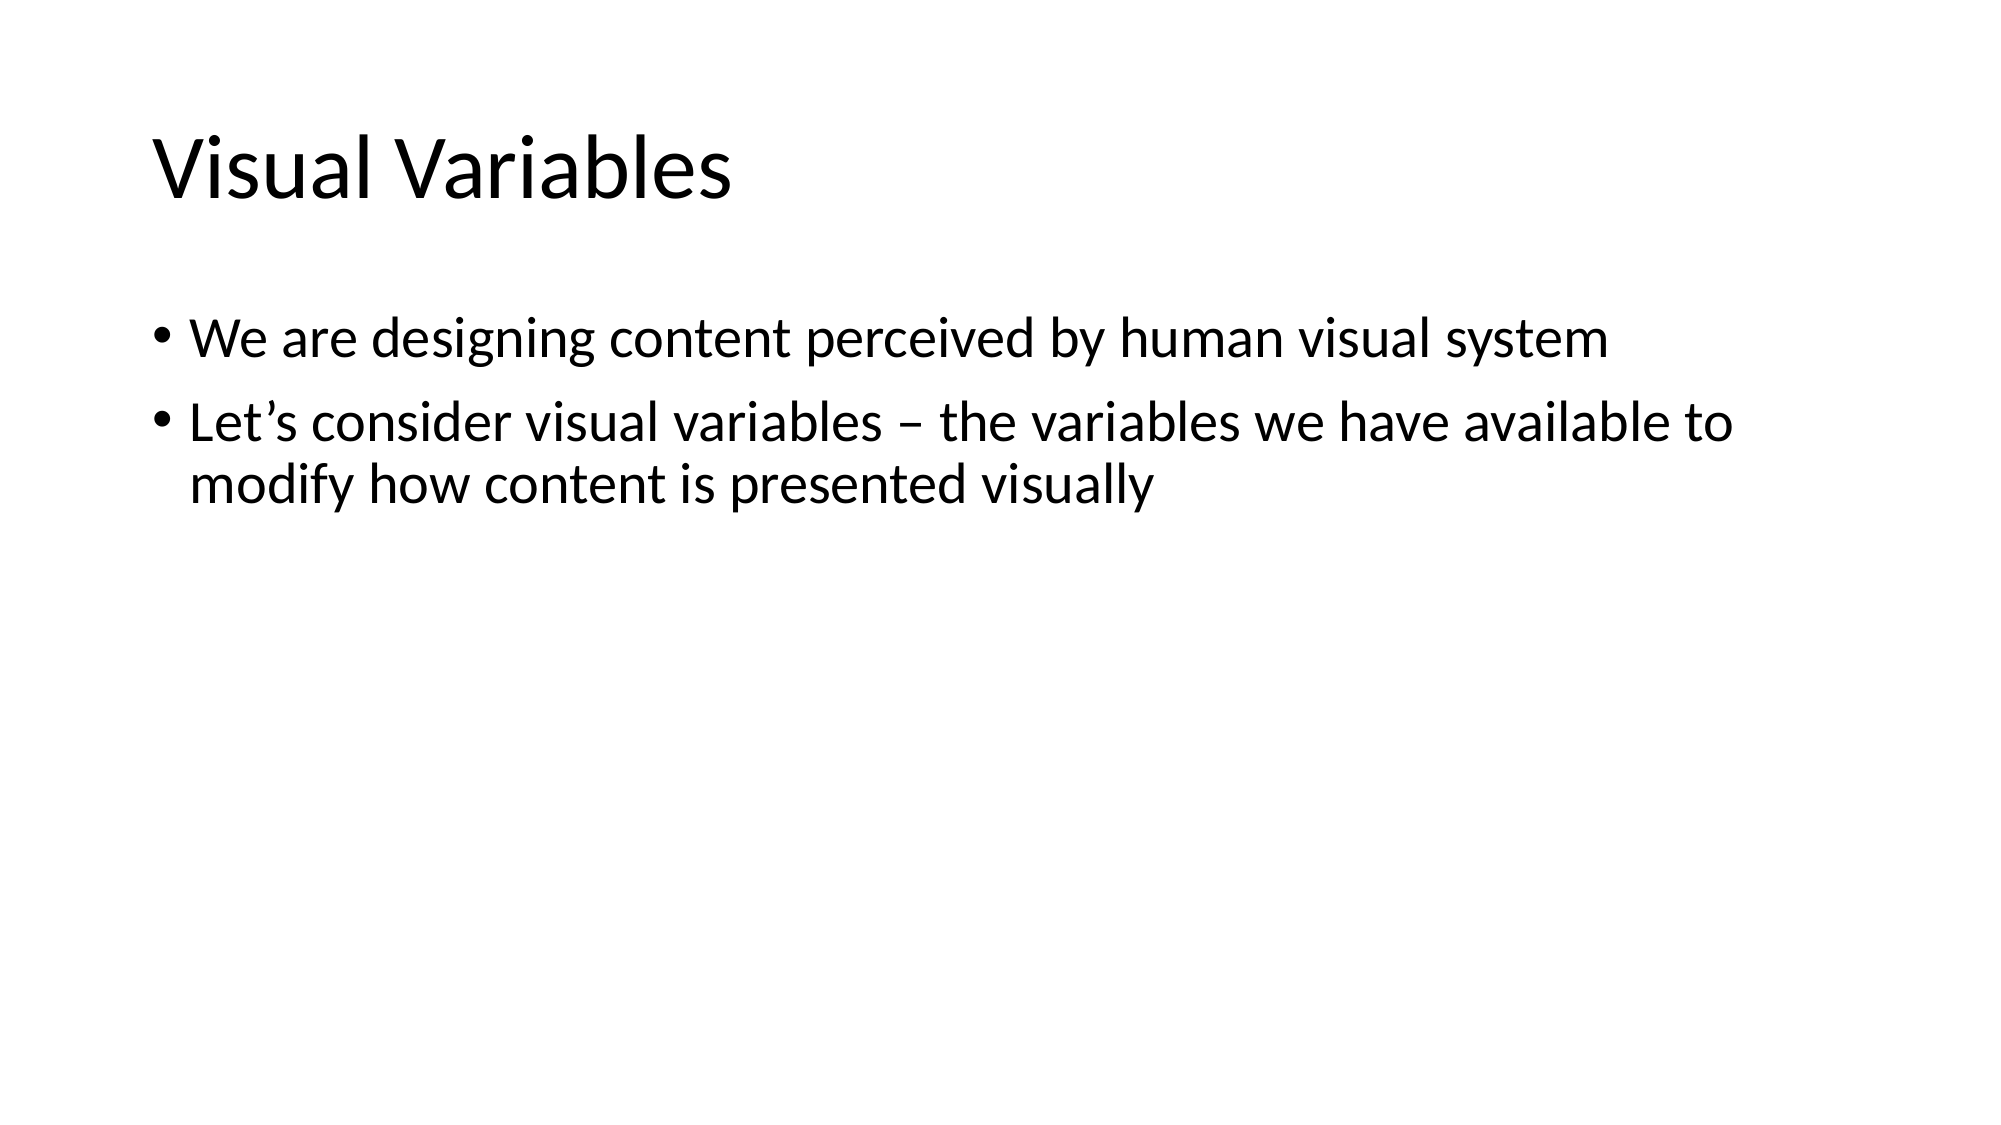

# Visual Variables
We are designing content perceived by human visual system
Let’s consider visual variables – the variables we have available to modify how content is presented visually